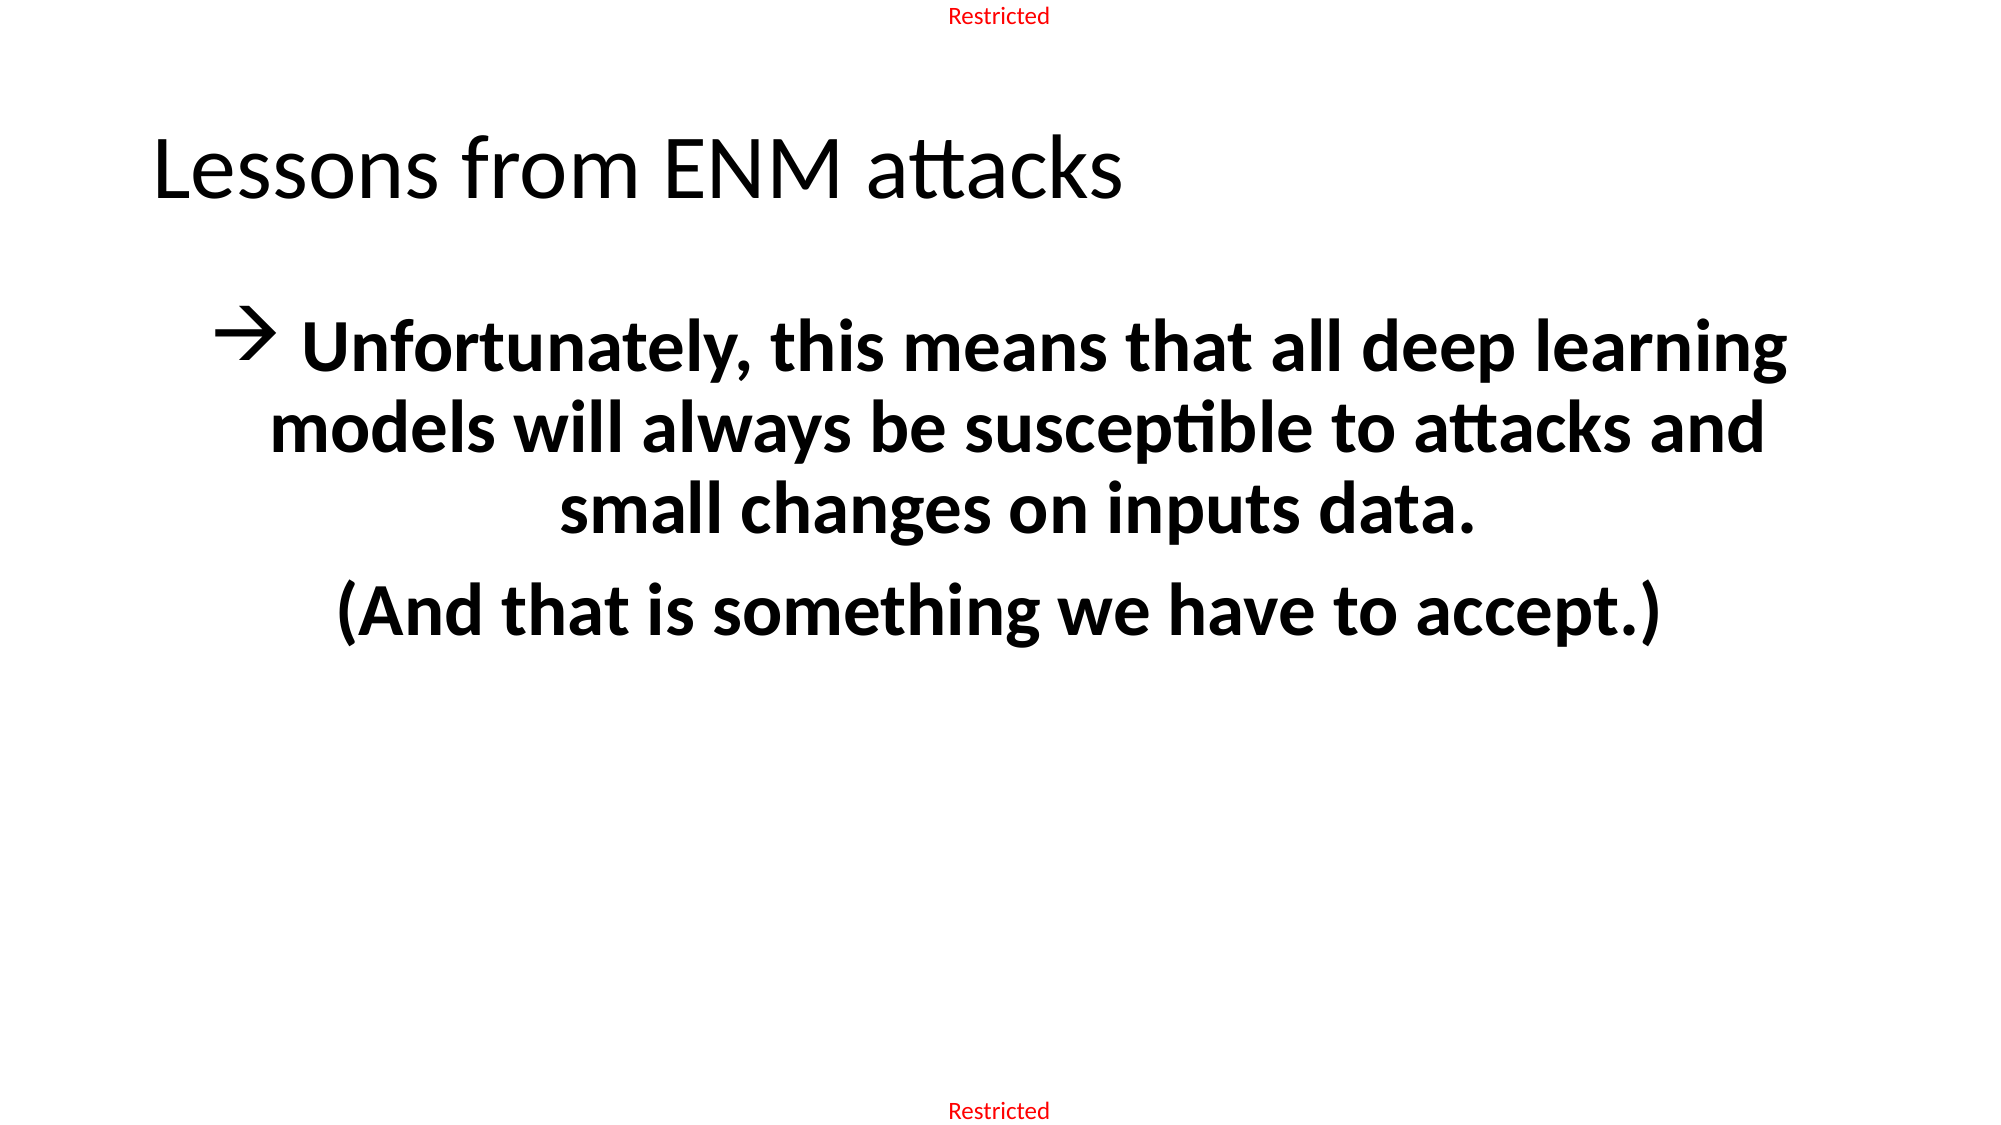

# Lessons from ENM attacks
 Unfortunately, this means that all deep learning models will always be susceptible to attacks and small changes on inputs data.
(And that is something we have to accept.)